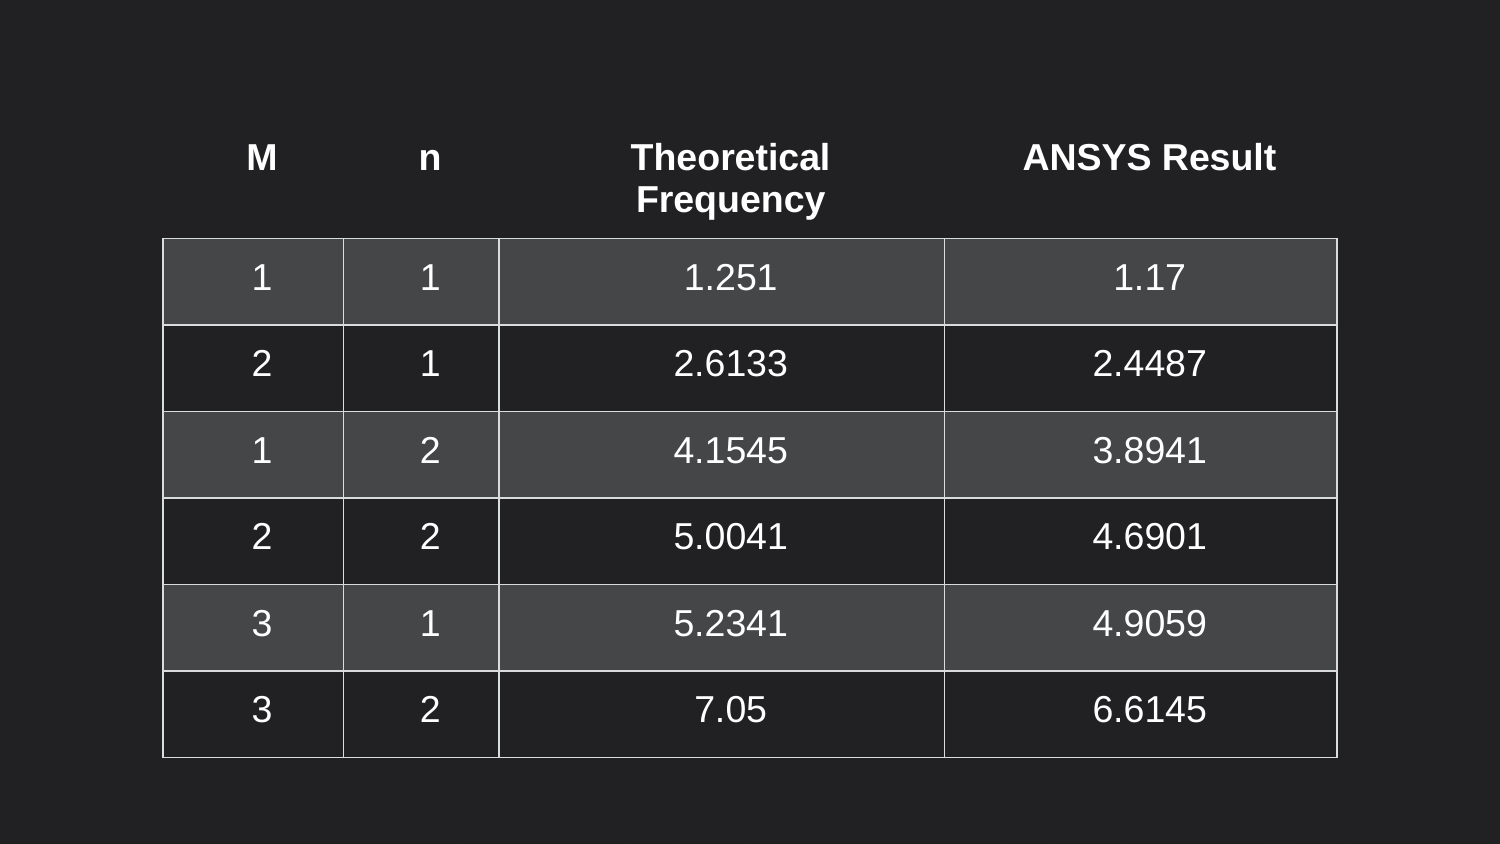

| M | n | Theoretical Frequency | ANSYS Result |
| --- | --- | --- | --- |
| 1 | 1 | 1.251 | 1.17 |
| 2 | 1 | 2.6133 | 2.4487 |
| 1 | 2 | 4.1545 | 3.8941 |
| 2 | 2 | 5.0041 | 4.6901 |
| 3 | 1 | 5.2341 | 4.9059 |
| 3 | 2 | 7.05 | 6.6145 |